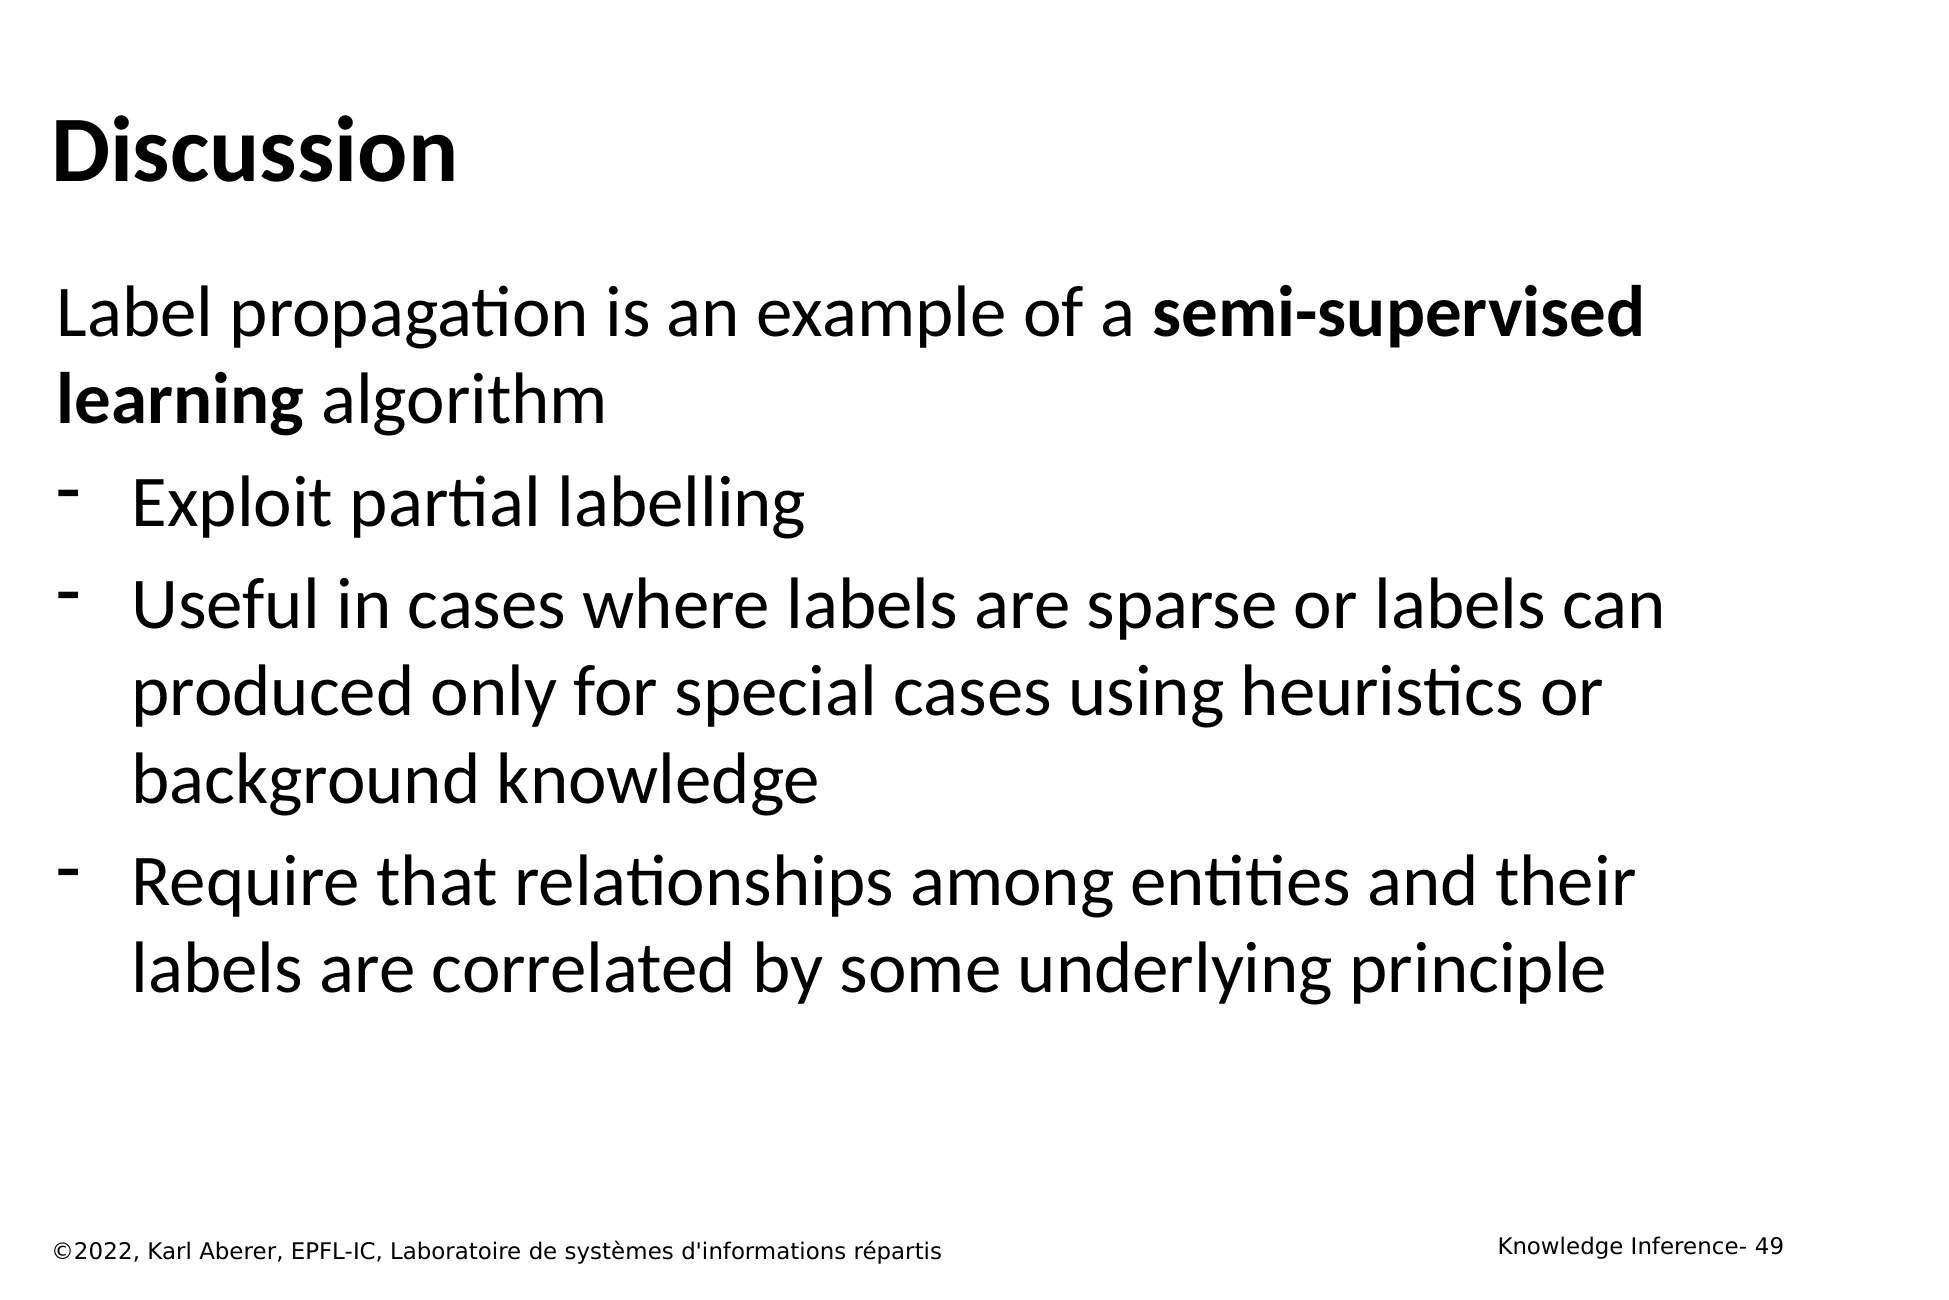

# Discussion
Label propagation is an example of a semi-supervised learning algorithm
Exploit partial labelling
Useful in cases where labels are sparse or labels can produced only for special cases using heuristics or background knowledge
Require that relationships among entities and their labels are correlated by some underlying principle
©2022, Karl Aberer, EPFL-IC, Laboratoire de systèmes d'informations répartis